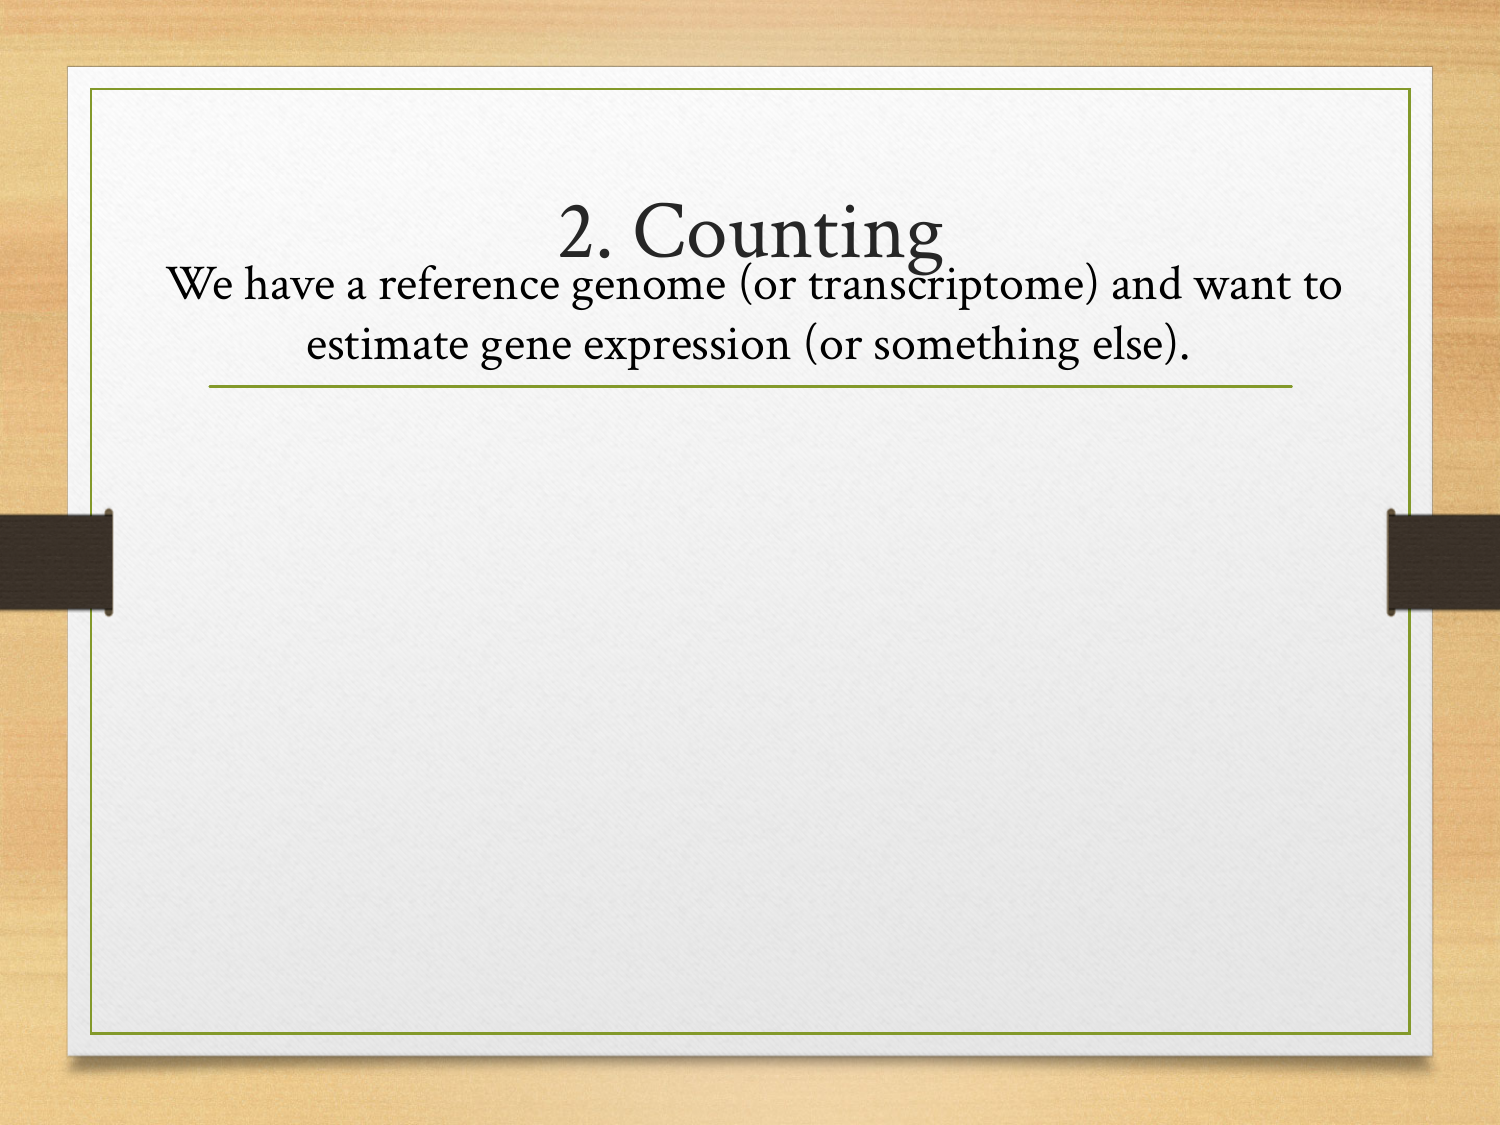

# 2. Counting
We have a reference genome (or transcriptome) and want to estimate gene expression (or something else).